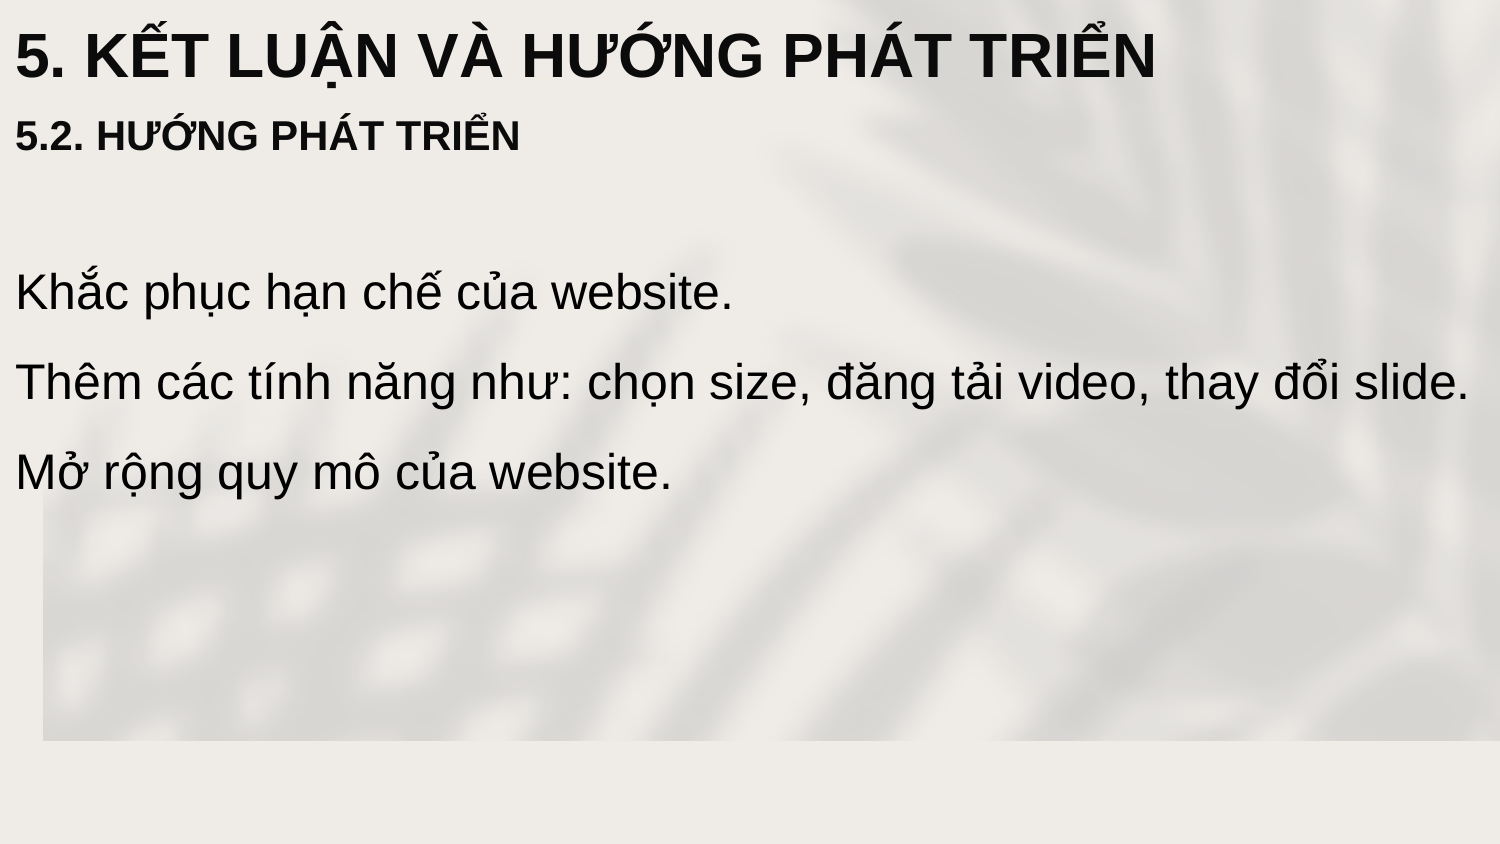

# 5. KẾT LUẬN VÀ HƯỚNG PHÁT TRIỂN
5.2. HƯỚNG PHÁT TRIỂN

Khắc phục hạn chế của website.
Thêm các tính năng như: chọn size, đăng tải video, thay đổi slide.
Mở rộng quy mô của website.